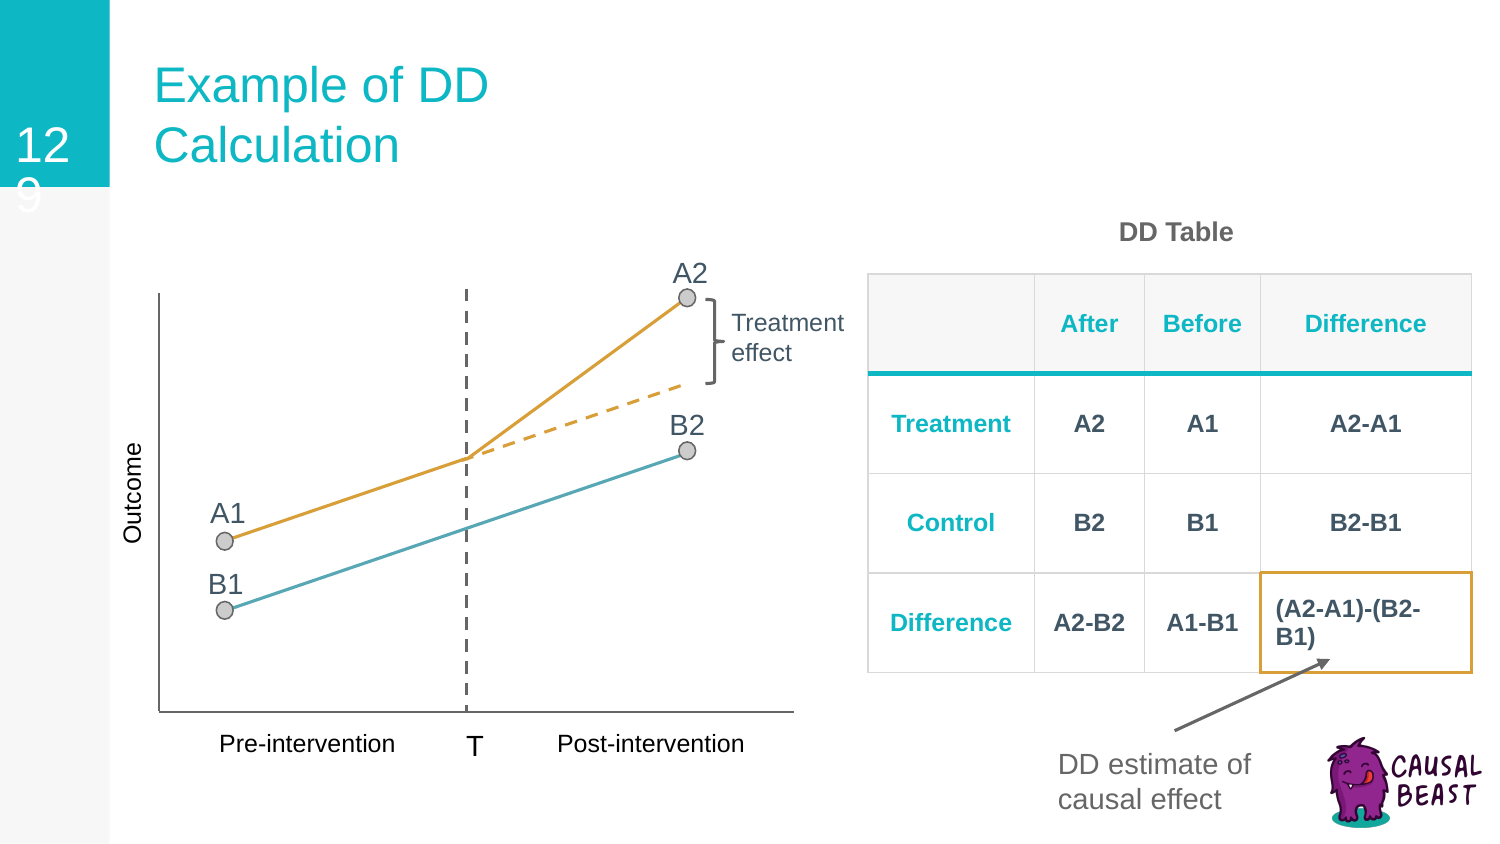

129
# Example of DD Calculation
DD Table
A2
|  | After | Before | Difference |
| --- | --- | --- | --- |
| Treatment | A2 | A1 | A2-A1 |
| Control | B2 | B1 | B2-B1 |
| Difference | A2-B2 | A1-B1 | (A2-A1)-(B2-B1) |

Treatment effect

B2
Outcome

A1

B1

Pre-intervention
Post-intervention
T
DD estimate of causal effect